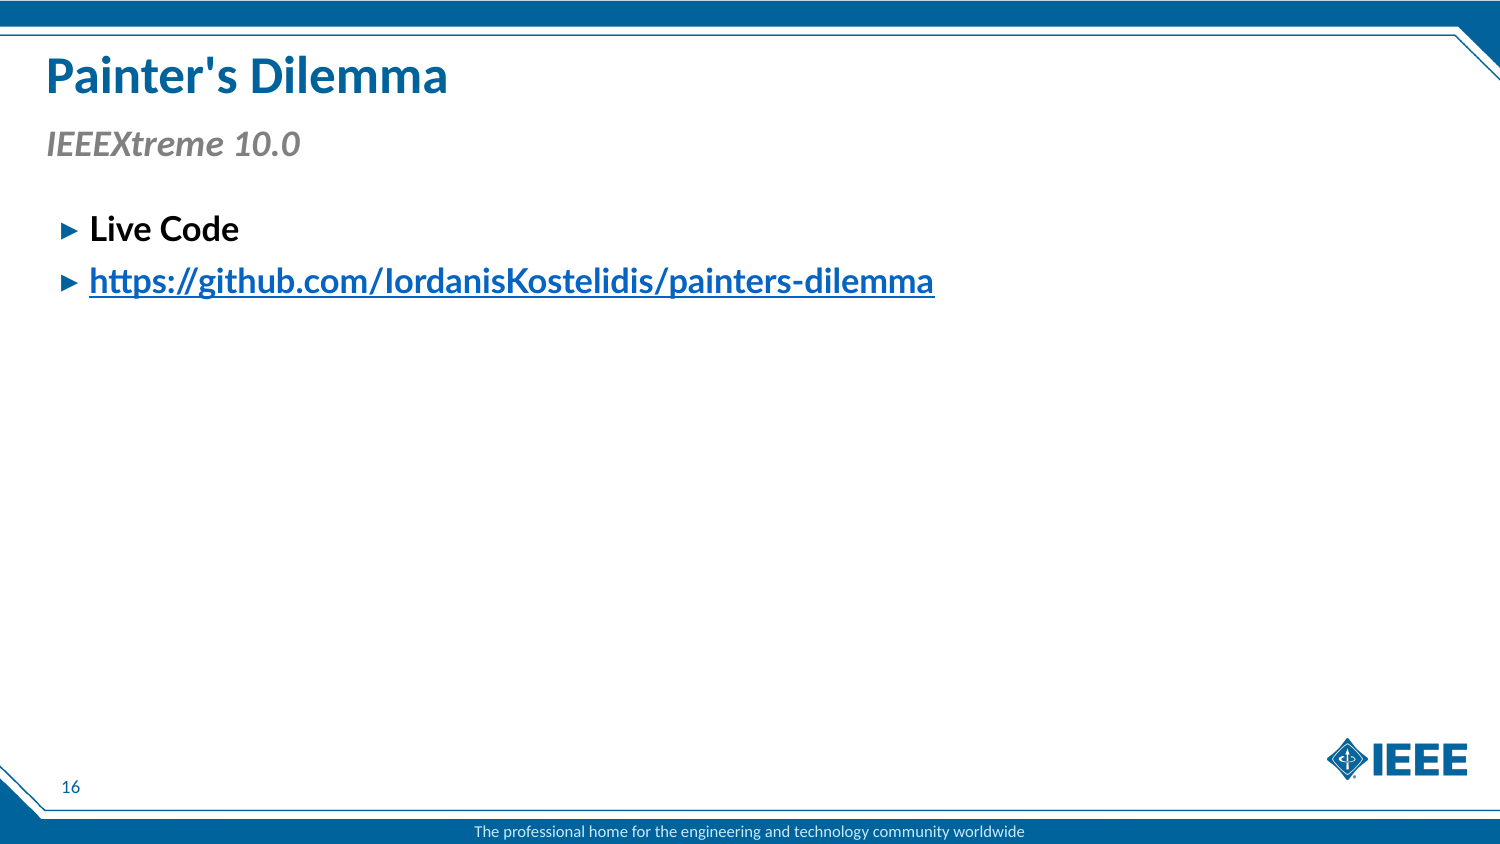

# Painter's Dilemma
IEEEXtreme 10.0
Live Code
https://github.com/IordanisKostelidis/painters-dilemma

16